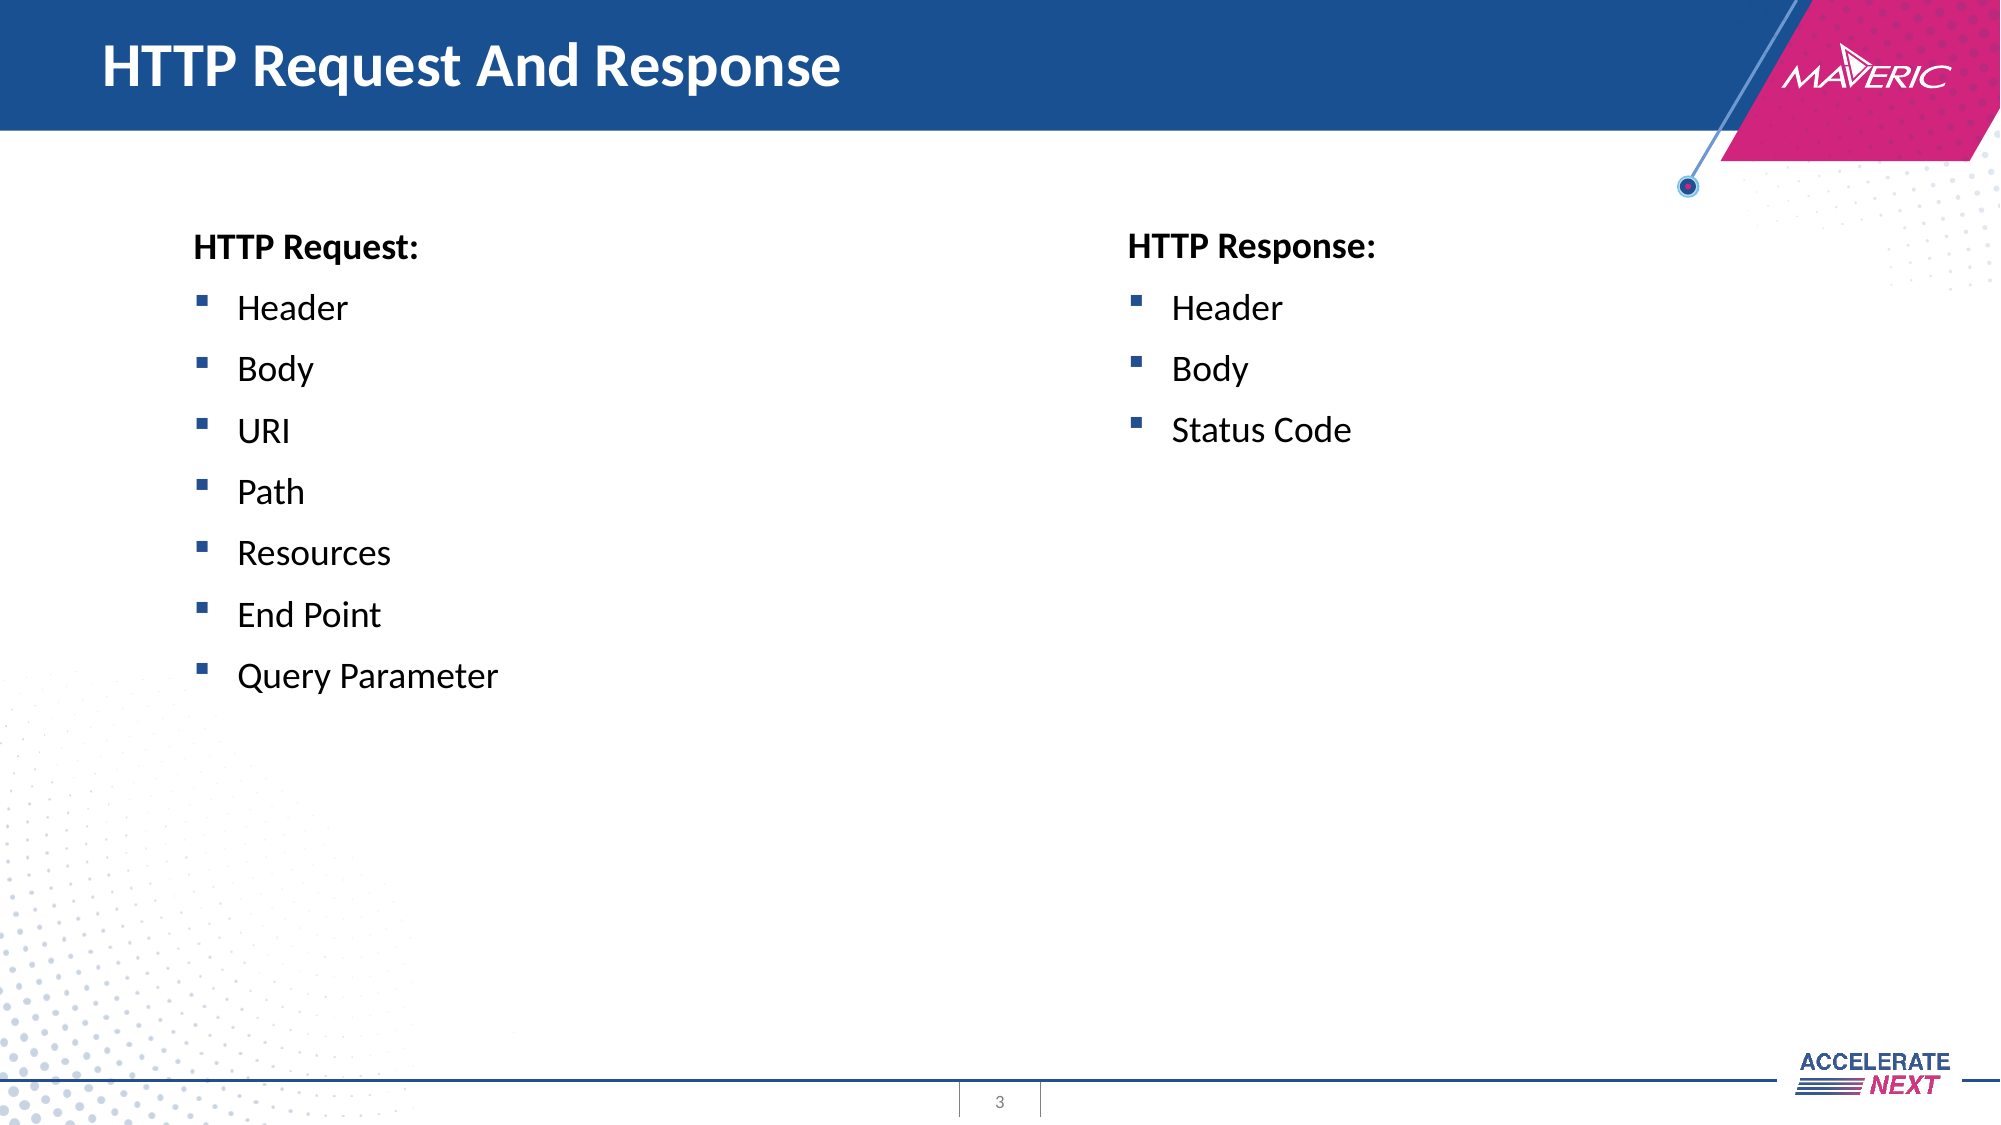

# HTTP Request And Response
HTTP Response:
Header
Body
Status Code

HTTP Request:
Header
Body
URI
Path
Resources
End Point
Query Parameter

3